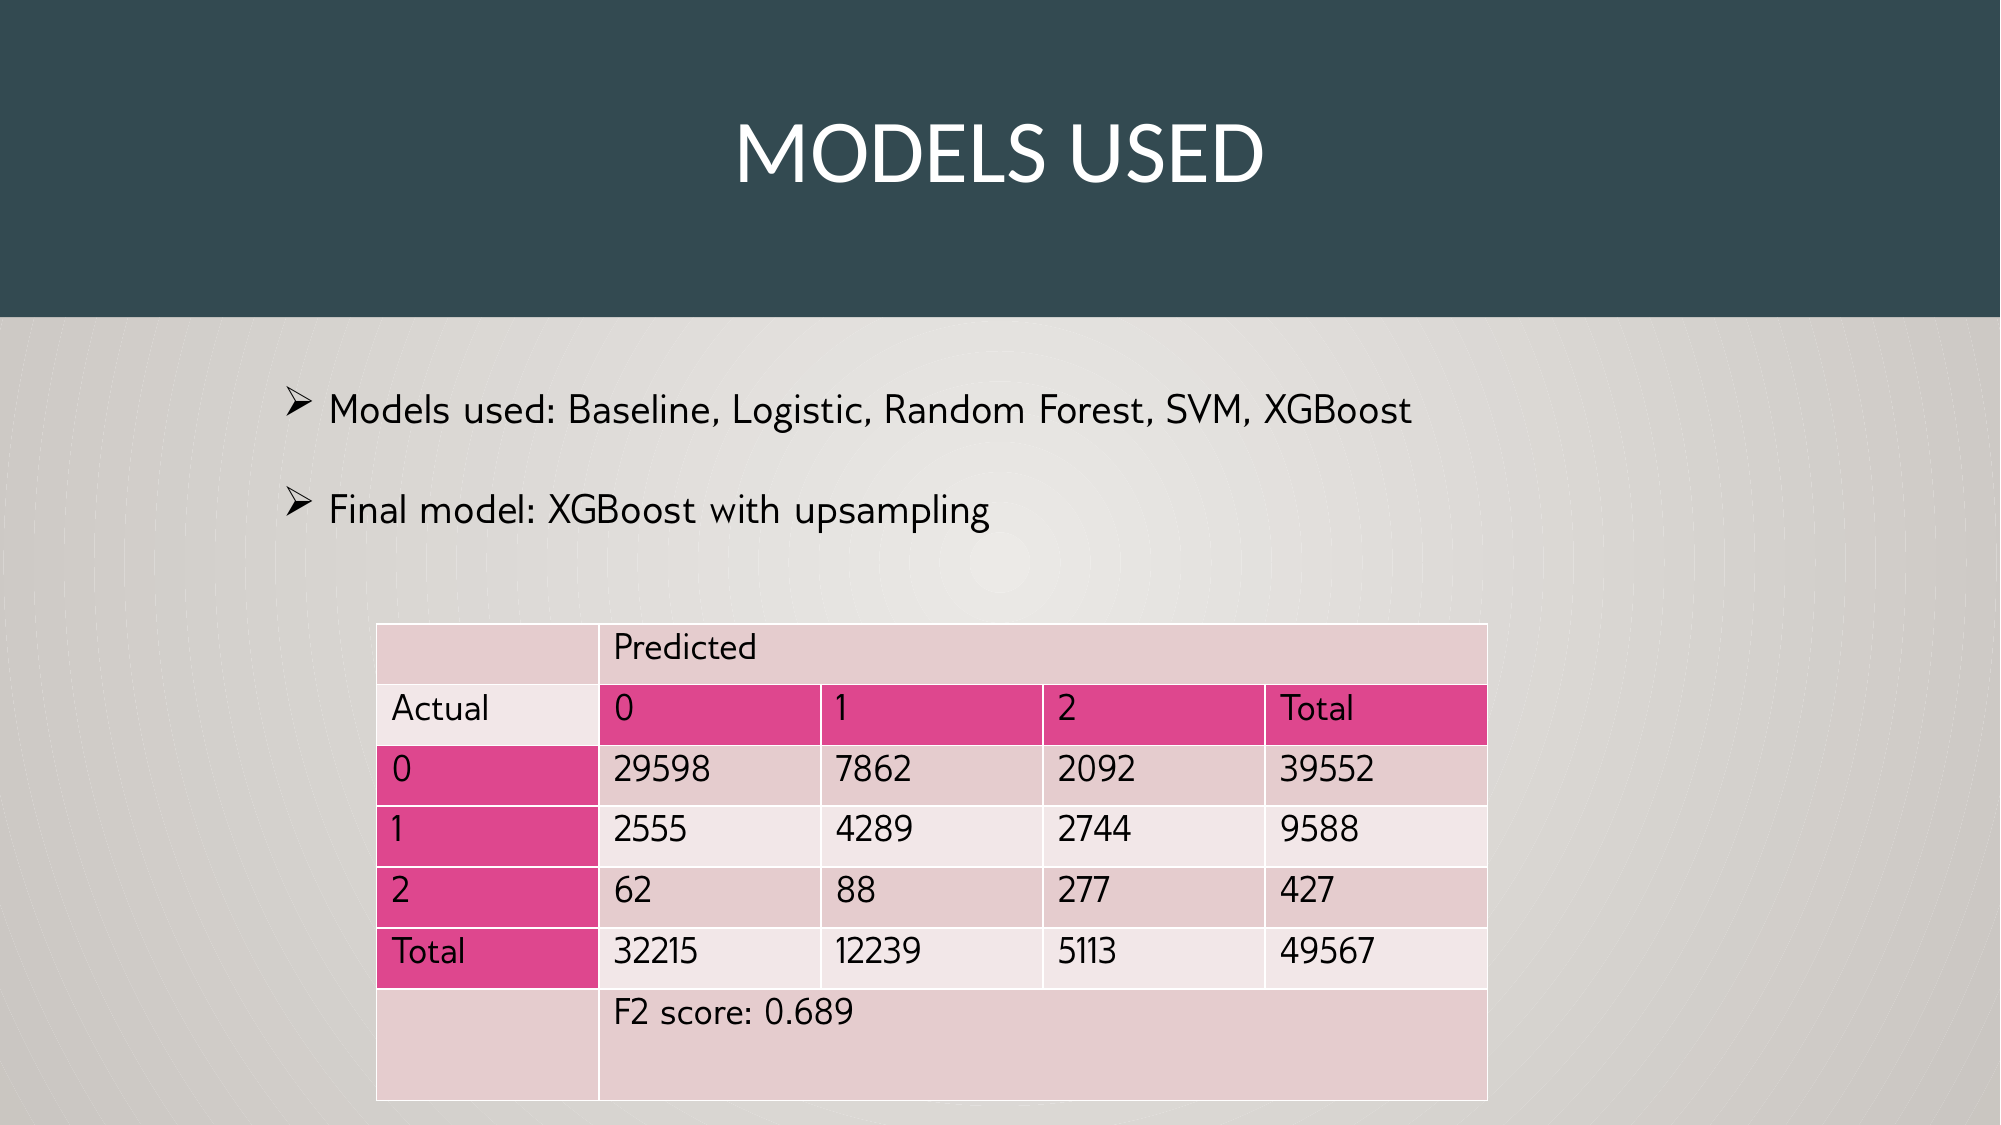

# Models Used
Models used: Baseline, Logistic, Random Forest, SVM, XGBoost

Final model: XGBoost with upsampling
|  | Predicted |  |  |  |
| --- | --- | --- | --- | --- |
| Actual | 0 | 1 | 2 | Total |
| 0 | 29598 | 7862 | 2092 | 39552 |
| 1 | 2555 | 4289 | 2744 | 9588 |
| 2 | 62 | 88 | 277 | 427 |
| Total | 32215 | 12239 | 5113 | 49567 |
|  | F2 score: 0.689 |  |  |  |